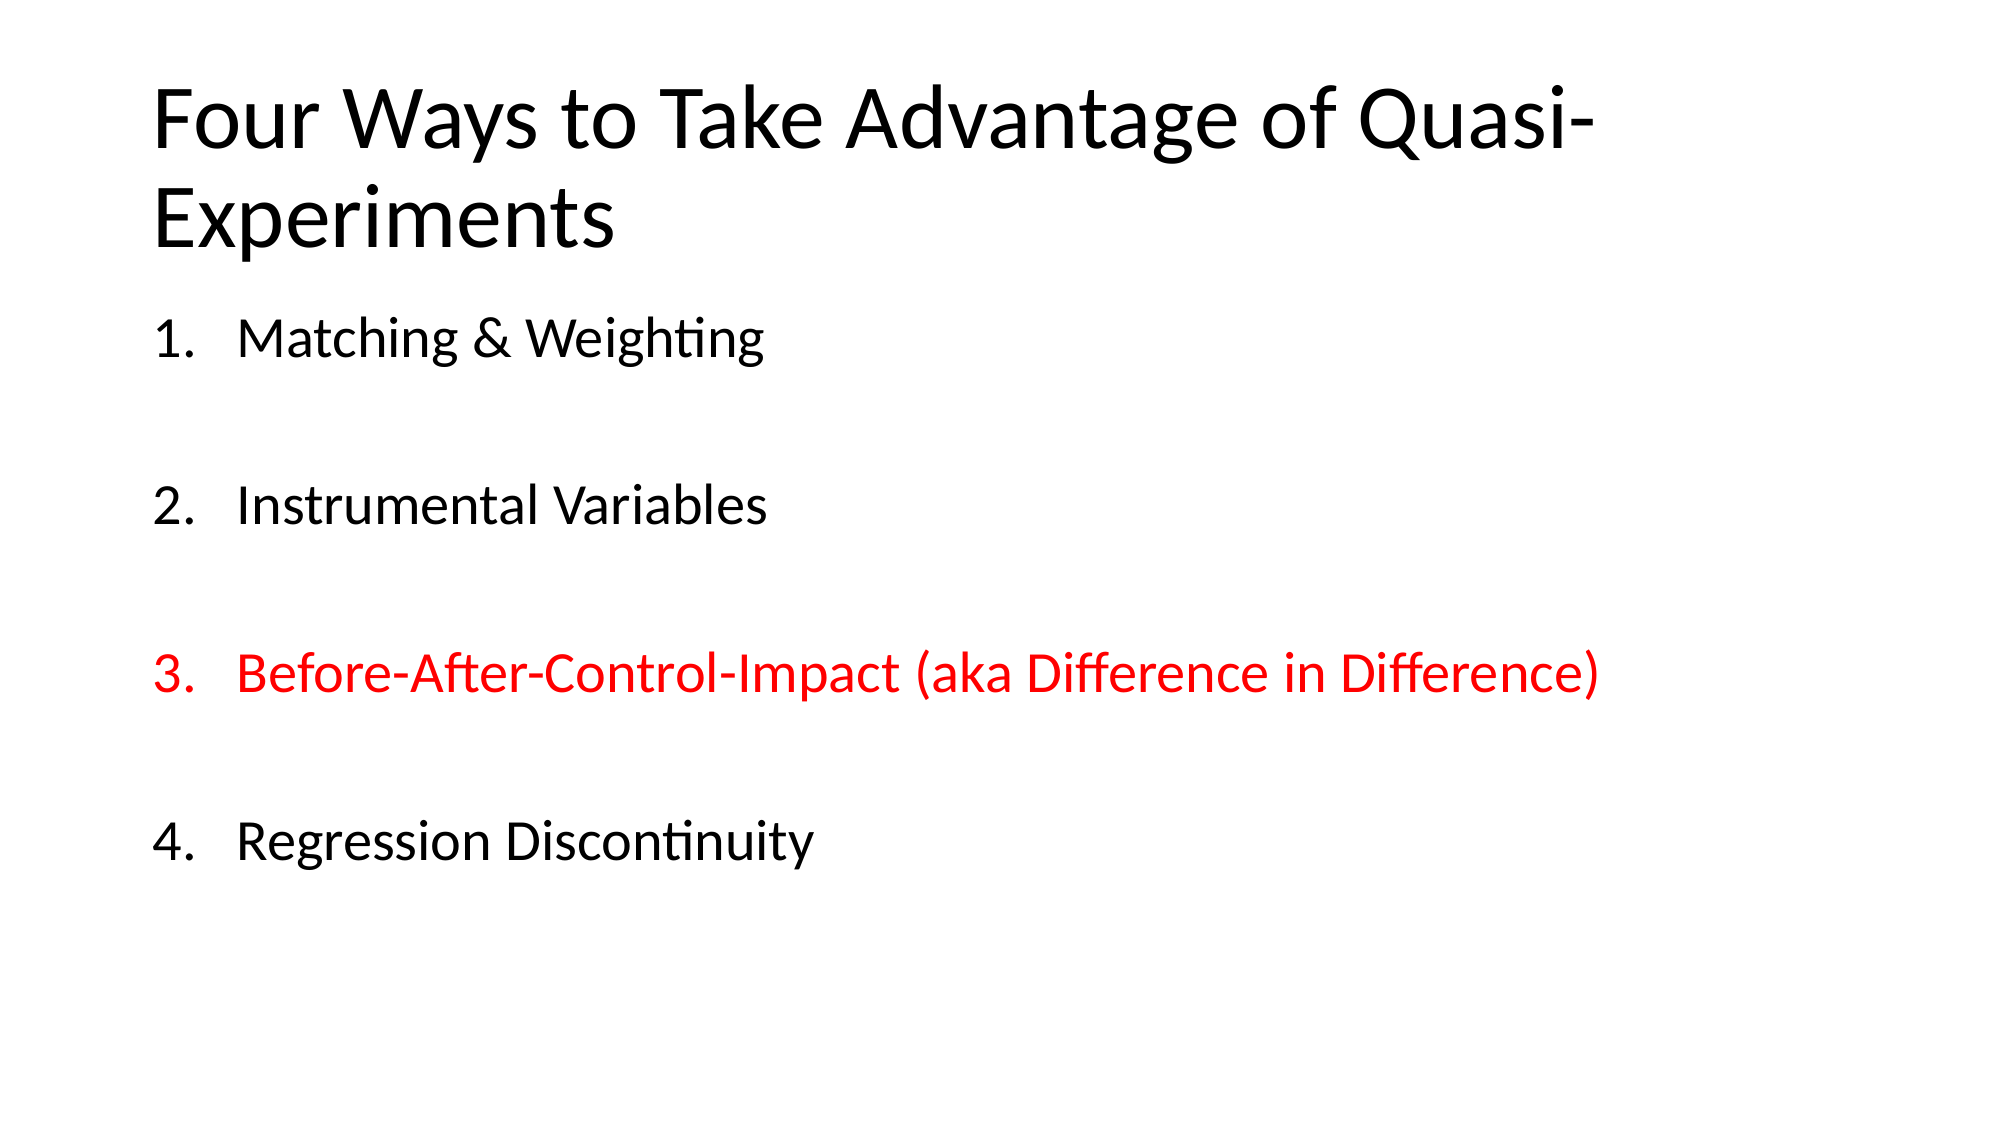

# Four Ways to Take Advantage of Quasi-Experiments
Matching & Weighting

Instrumental Variables

Before-After-Control-Impact (aka Difference in Difference)

Regression Discontinuity